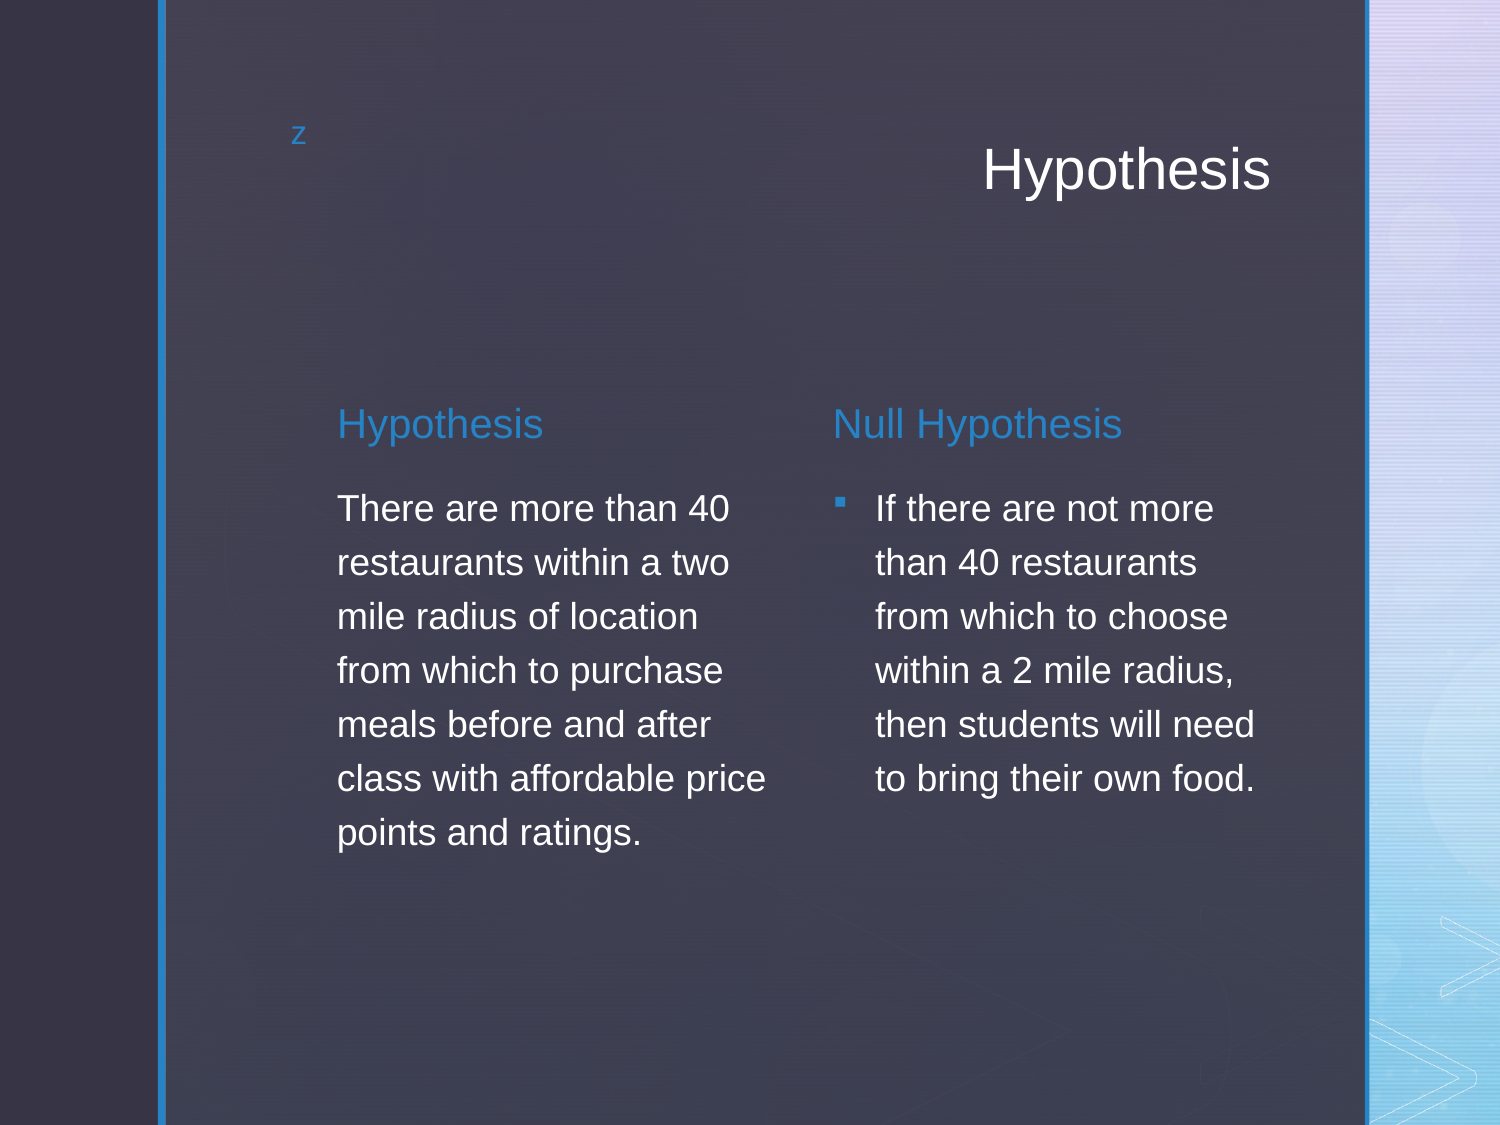

# Hypothesis
Hypothesis
Null Hypothesis
There are more than 40 restaurants within a two mile radius of location from which to purchase meals before and after class with affordable price points and ratings.
If there are not more than 40 restaurants from which to choose within a 2 mile radius, then students will need to bring their own food.